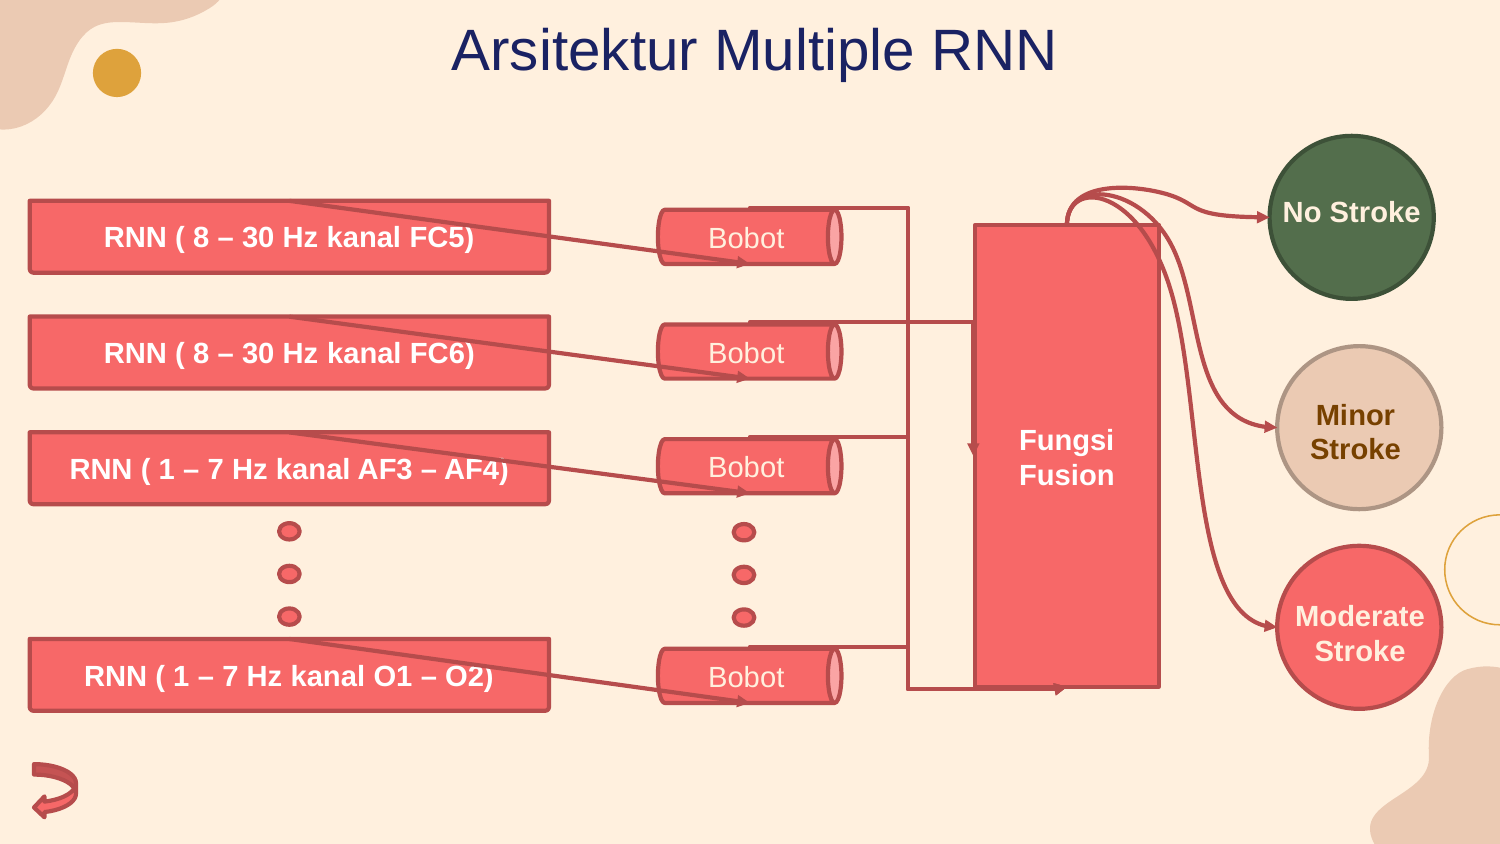

# Arsitektur Multiple RNN

Bobot
No Stroke
RNN ( 8 – 30 Hz kanal FC5)
Fungsi Fusion
Bobot
RNN ( 8 – 30 Hz kanal FC6)

Bobot
Minor Stroke
RNN ( 1 – 7 Hz kanal AF3 – AF4)

Bobot
Moderate
Stroke

RNN ( 1 – 7 Hz kanal O1 – O2)